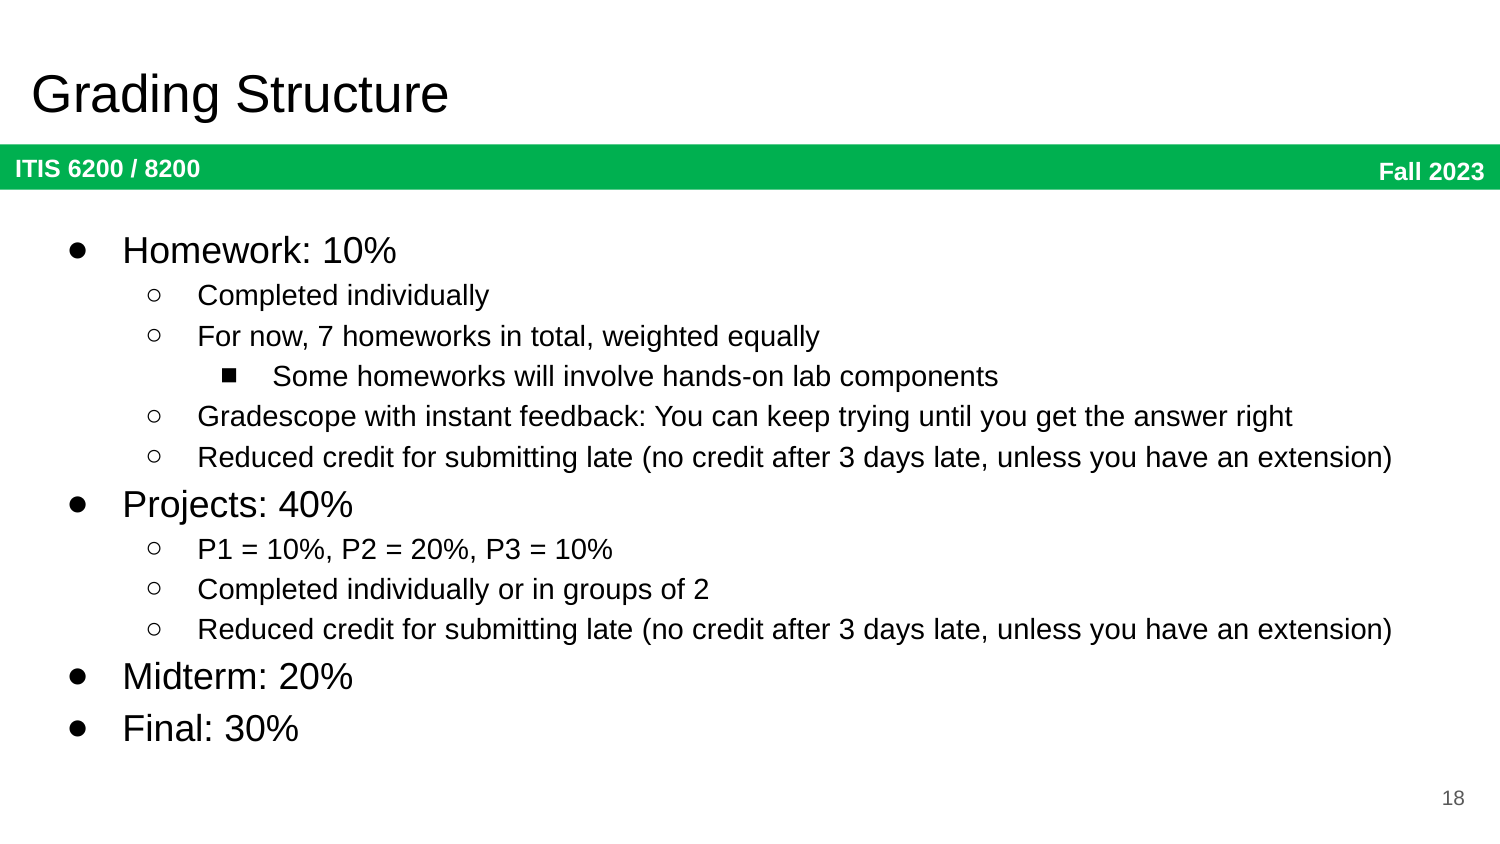

# Grading Structure
Homework: 10%
Completed individually
For now, 7 homeworks in total, weighted equally
Some homeworks will involve hands-on lab components
Gradescope with instant feedback: You can keep trying until you get the answer right
Reduced credit for submitting late (no credit after 3 days late, unless you have an extension)
Projects: 40%
P1 = 10%, P2 = 20%, P3 = 10%
Completed individually or in groups of 2
Reduced credit for submitting late (no credit after 3 days late, unless you have an extension)
Midterm: 20%
Final: 30%
18